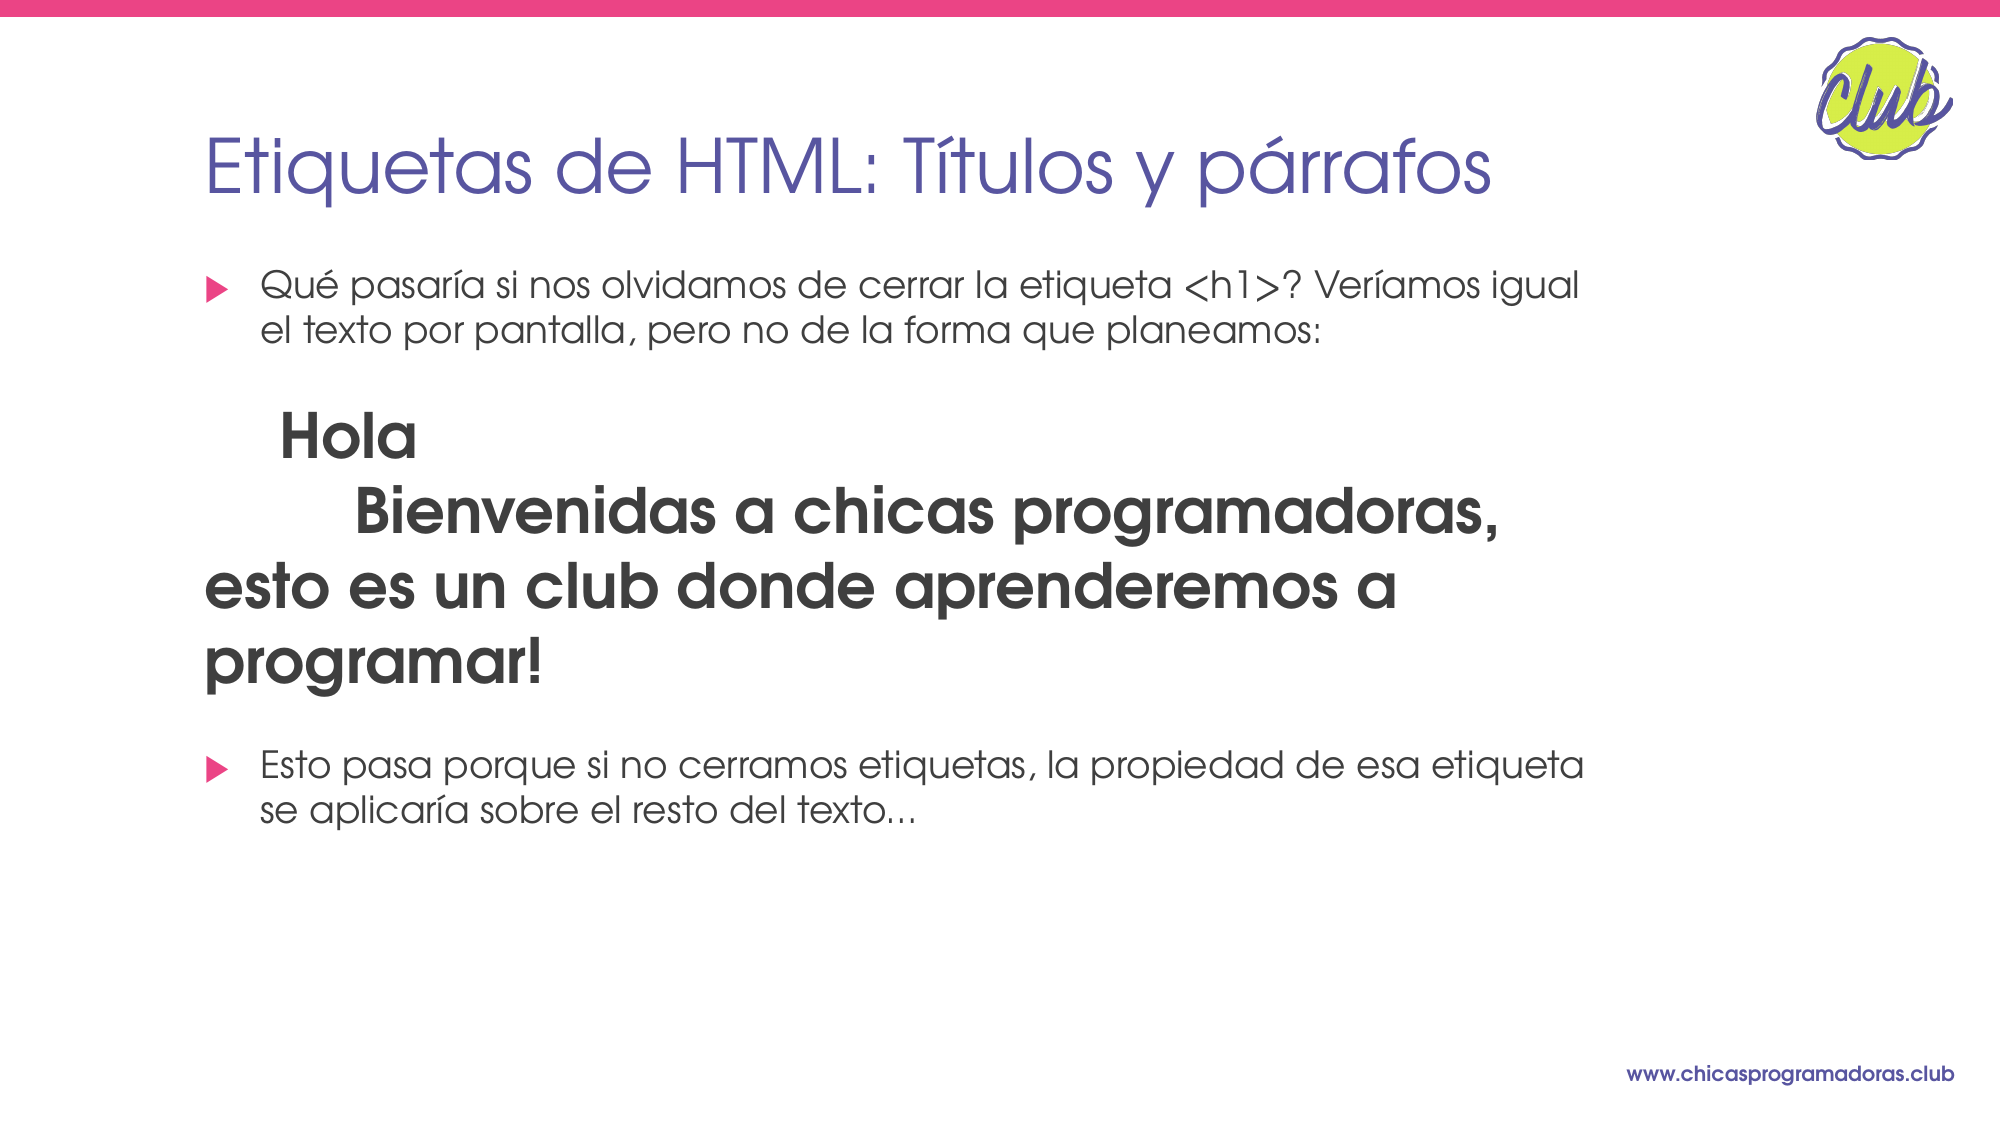

# Etiquetas de HTML: Títulos y párrafos
Qué pasaría si nos olvidamos de cerrar la etiqueta <h1>? Veríamos igual el texto por pantalla, pero no de la forma que planeamos:

Hola
	Bienvenidas a chicas programadoras, esto es un club donde aprenderemos a programar!

Esto pasa porque si no cerramos etiquetas, la propiedad de esa etiqueta se aplicaría sobre el resto del texto…

www.chicasprogramadoras.club